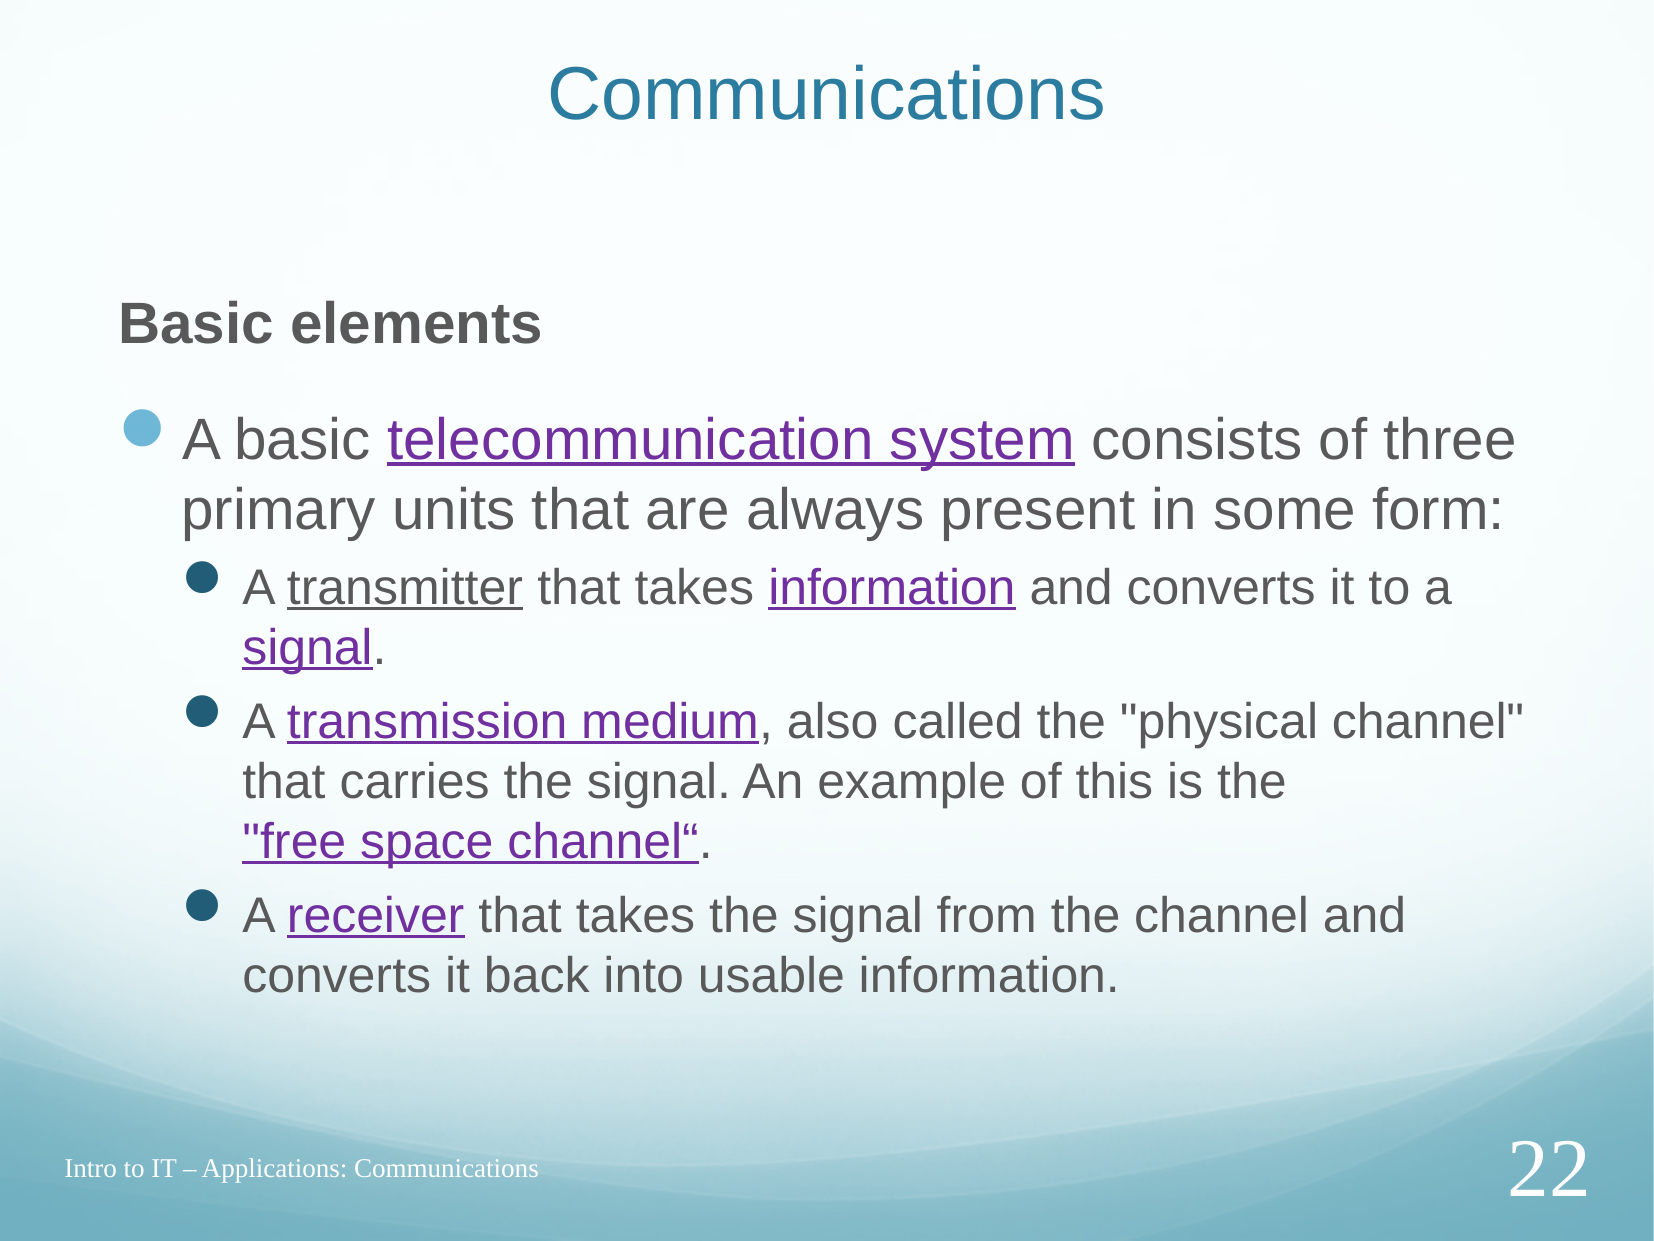

# Communications

Basic elements
A basic telecommunication system consists of three primary units that are always present in some form:
A transmitter that takes information and converts it to a signal.
A transmission medium, also called the "physical channel" that carries the signal. An example of this is the "free space channel“.
A receiver that takes the signal from the channel and converts it back into usable information.
Intro to IT – Applications: Communications
22